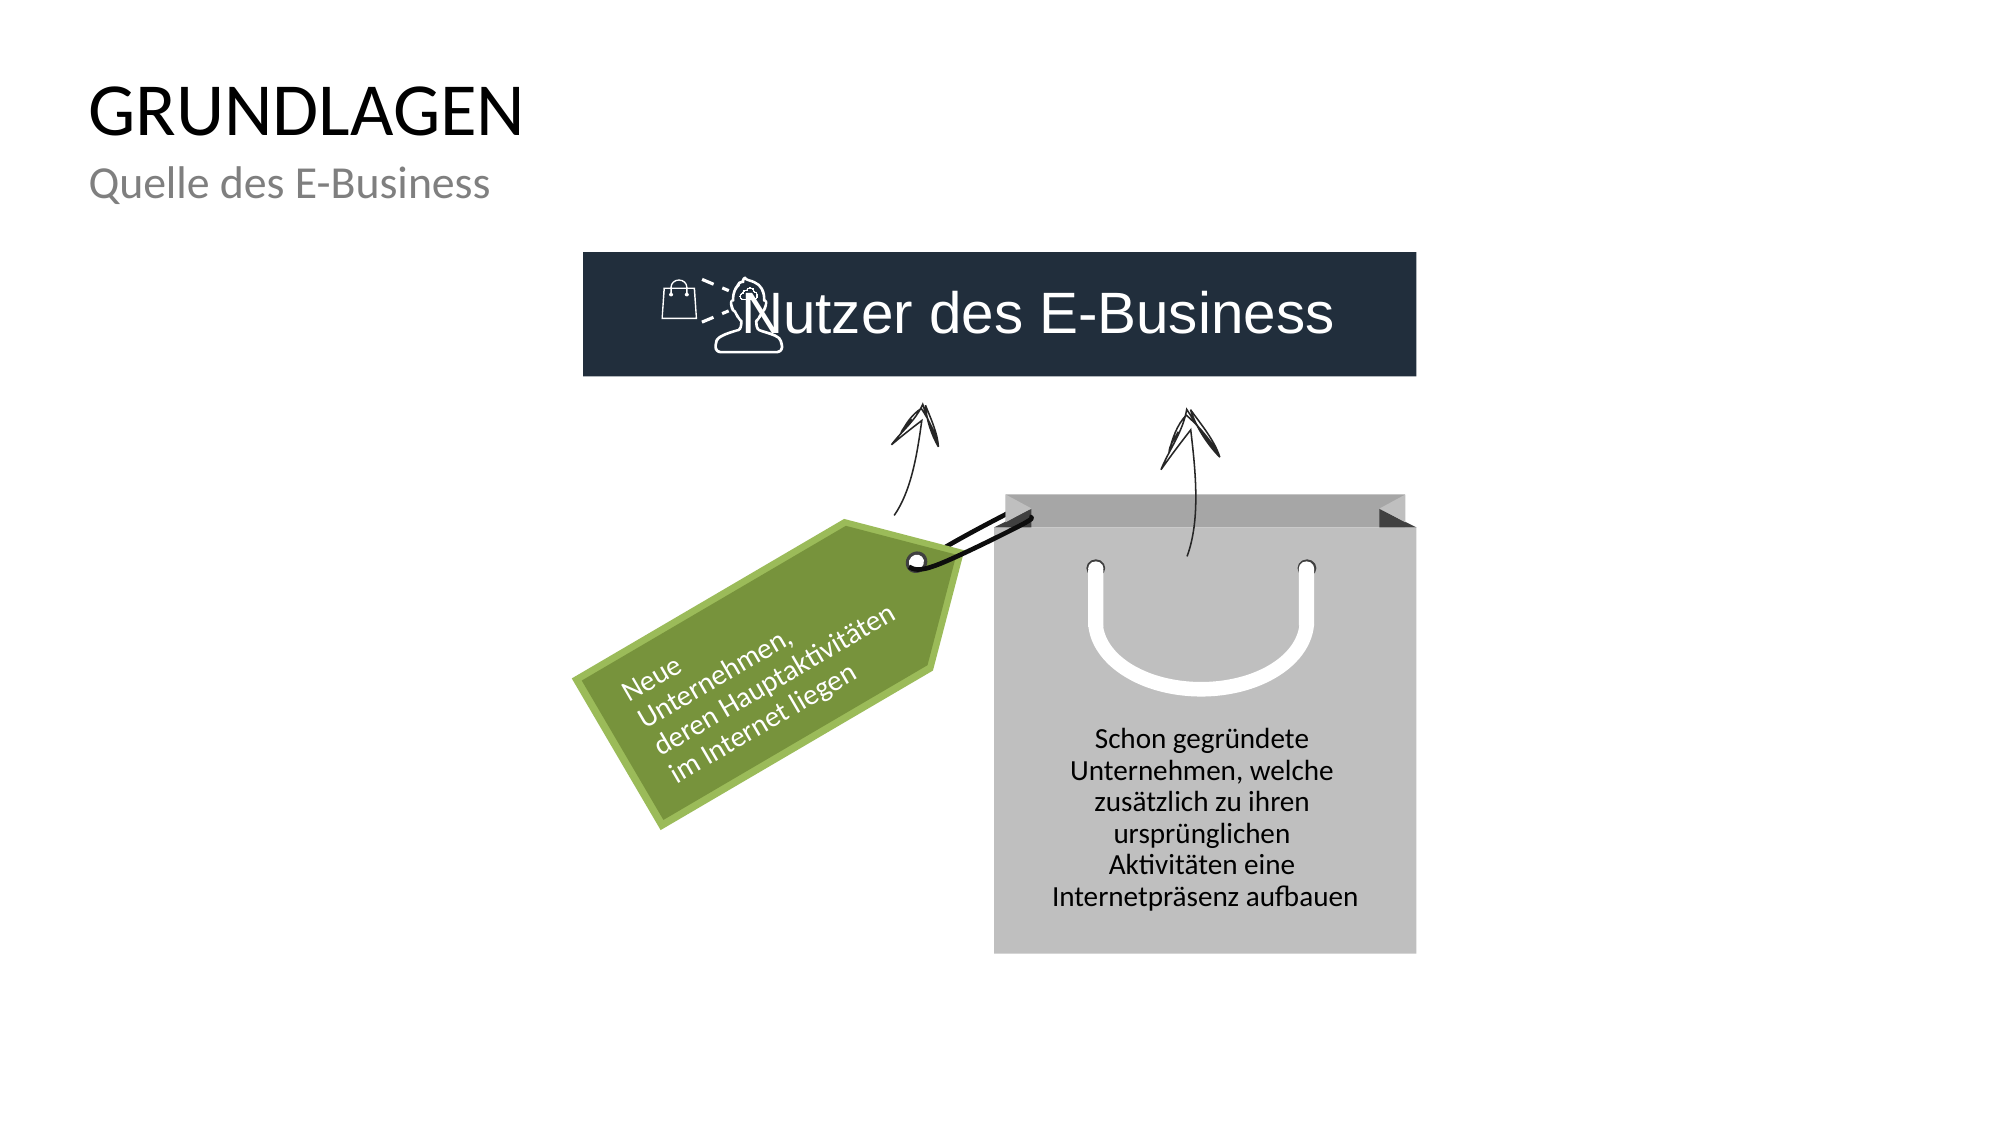

# GRUNDLAGEN
Quelle des E-Business

Nutzer des E-Business

Schon gegründete
Unternehmen, welche
zusätzlich zu ihren
ursprünglichen
Aktivitäten eine
Internetpräsenz aufbauen

Neue
Unternehmen,
deren Hauptaktivitäten
im Internet liegen